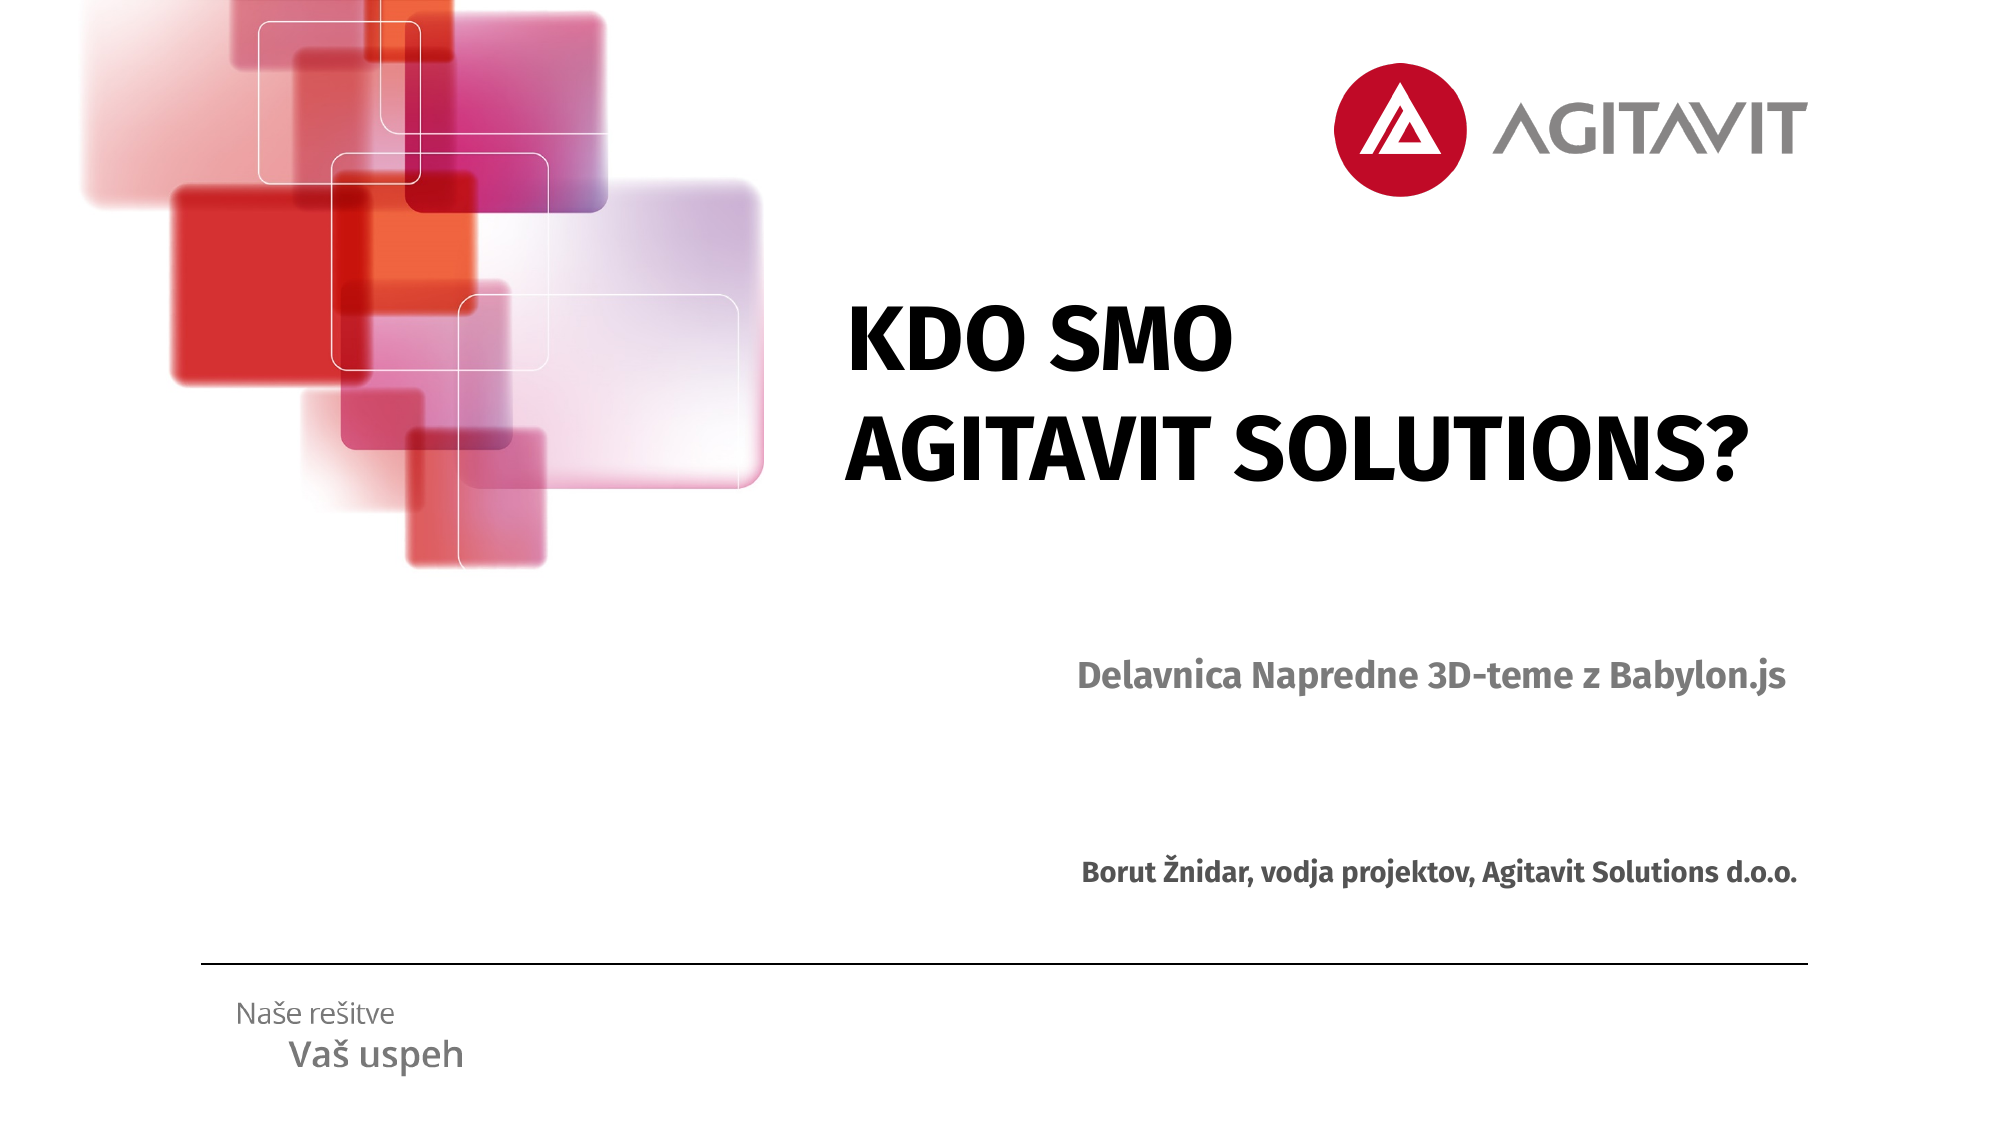

# Kdo smo agitavit solutions?
Delavnica Napredne 3D-teme z Babylon.js
Borut Žnidar, vodja projektov, Agitavit Solutions d.o.o.